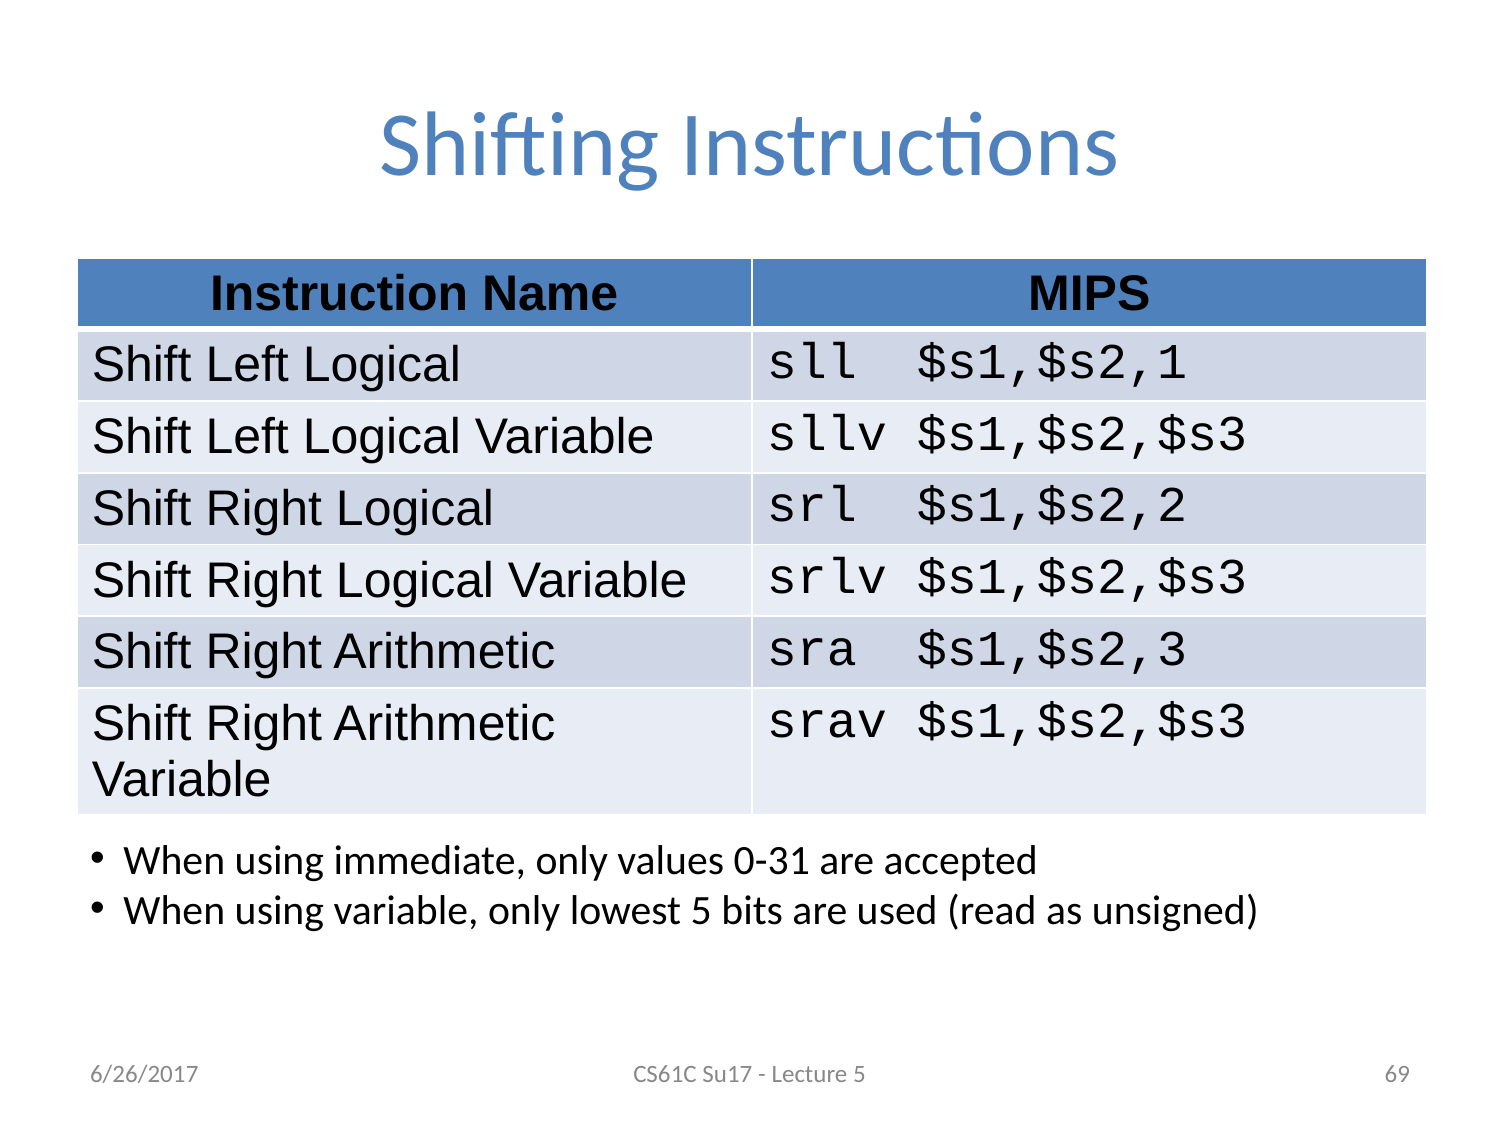

# Shifting Instructions
| Instruction Name | MIPS |
| --- | --- |
| Shift Left Logical | sll $s1,$s2,1 |
| Shift Left Logical Variable | sllv $s1,$s2,$s3 |
| Shift Right Logical | srl $s1,$s2,2 |
| Shift Right Logical Variable | srlv $s1,$s2,$s3 |
| Shift Right Arithmetic | sra $s1,$s2,3 |
| Shift Right Arithmetic Variable | srav $s1,$s2,$s3 |
  When using immediate, only values 0-31 are accepted
  When using variable, only lowest 5 bits are used (read as unsigned)
6/26/2017
CS61C Su17 - Lecture 5
69